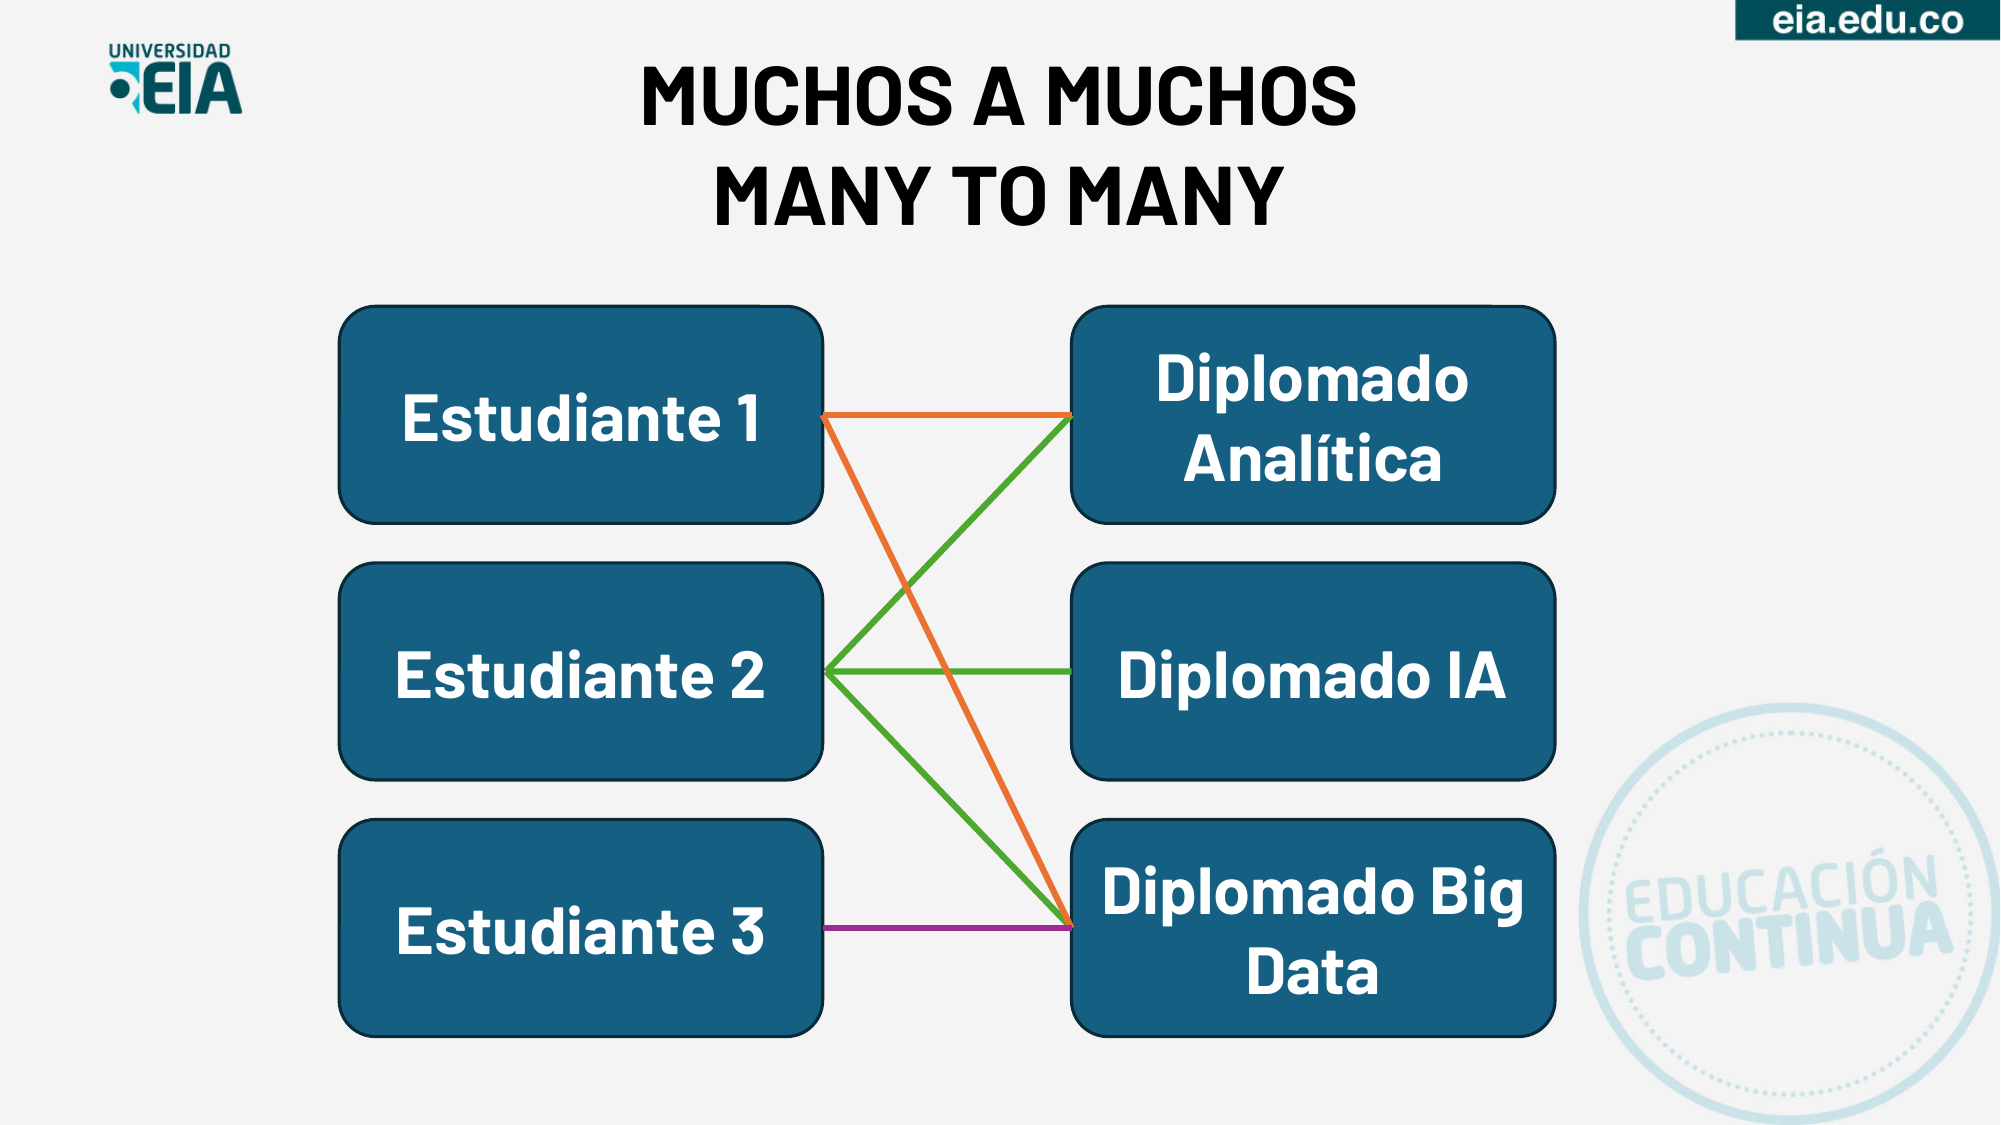

MUCHOS A MUCHOS
MANY TO MANY
Estudiante 1
Diplomado Analítica
Estudiante 2
Diplomado IA
Estudiante 3
Diplomado Big Data